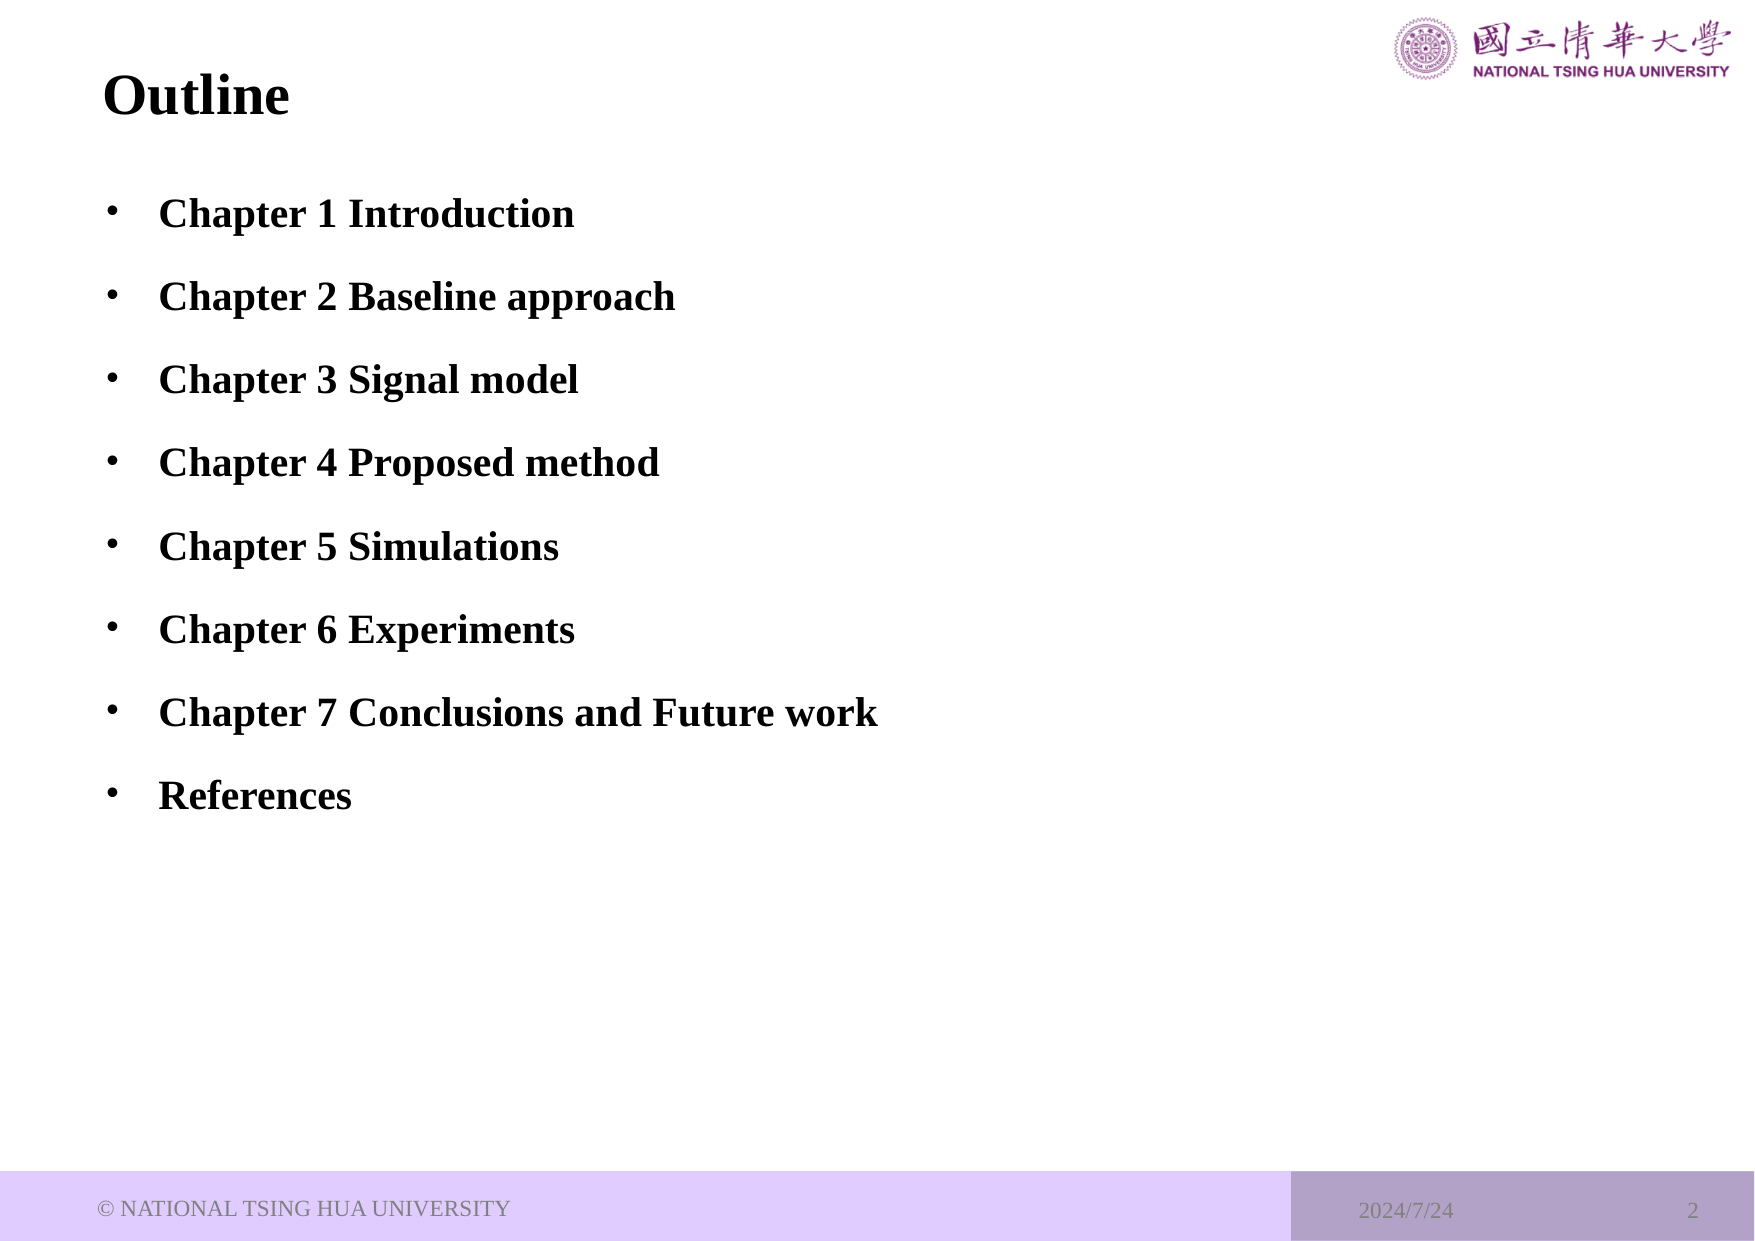

# Outline
Chapter 1 Introduction
Chapter 2 Baseline approach
Chapter 3 Signal model
Chapter 4 Proposed method
Chapter 5 Simulations
Chapter 6 Experiments
Chapter 7 Conclusions and Future work
References

© NATIONAL TSING HUA UNIVERSITY
2024/7/24
2